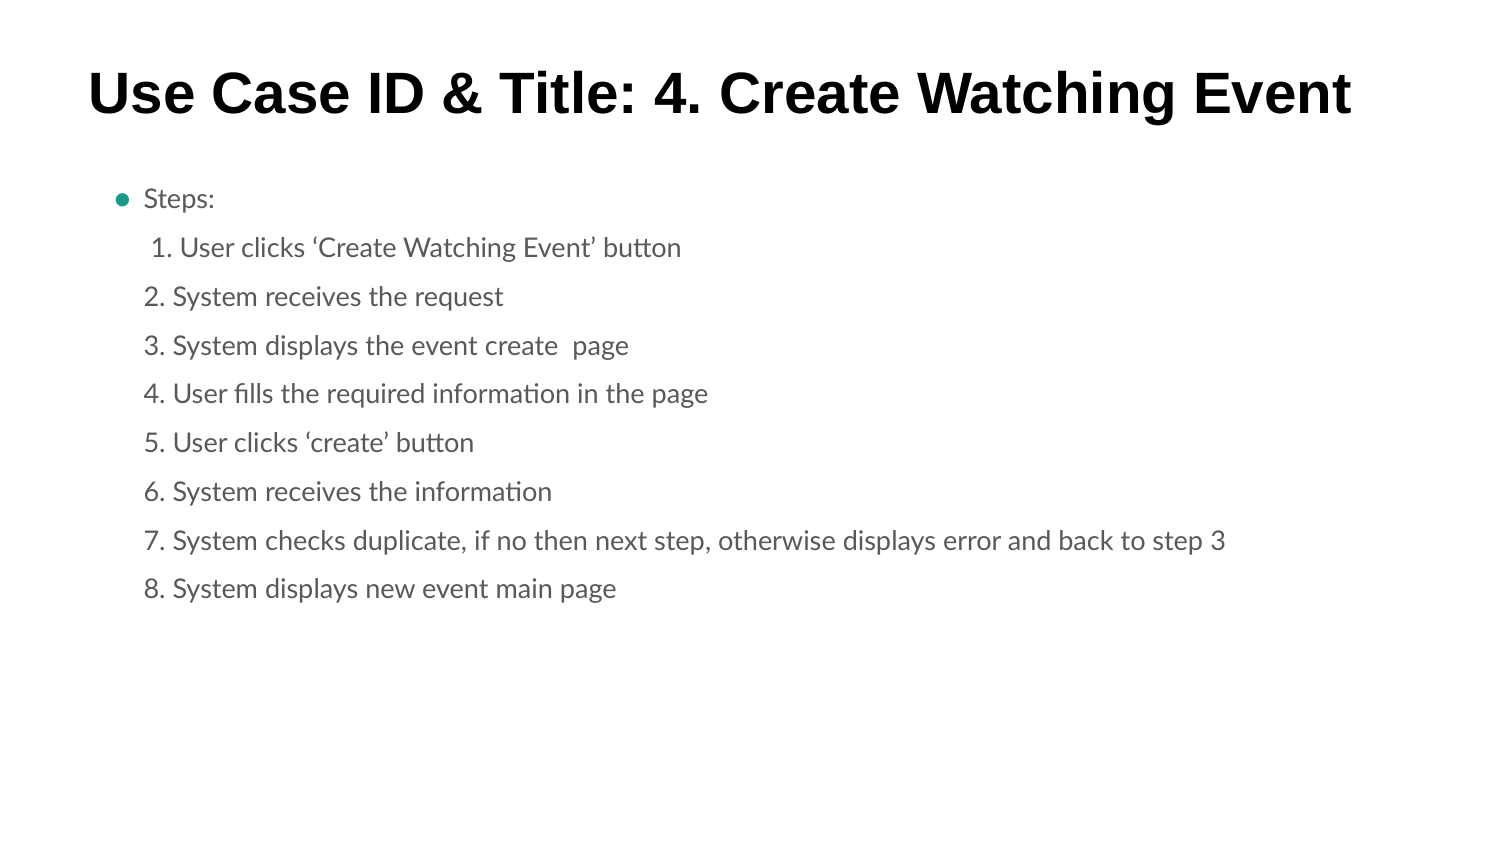

# Use Case ID & Title: 4. Create Watching Event
Steps:
 1. User clicks ‘Create Watching Event’ button
2. System receives the request
3. System displays the event create  page
4. User fills the required information in the page
5. User clicks ‘create’ button
6. System receives the information
7. System checks duplicate, if no then next step, otherwise displays error and back to step 3
8. System displays new event main page